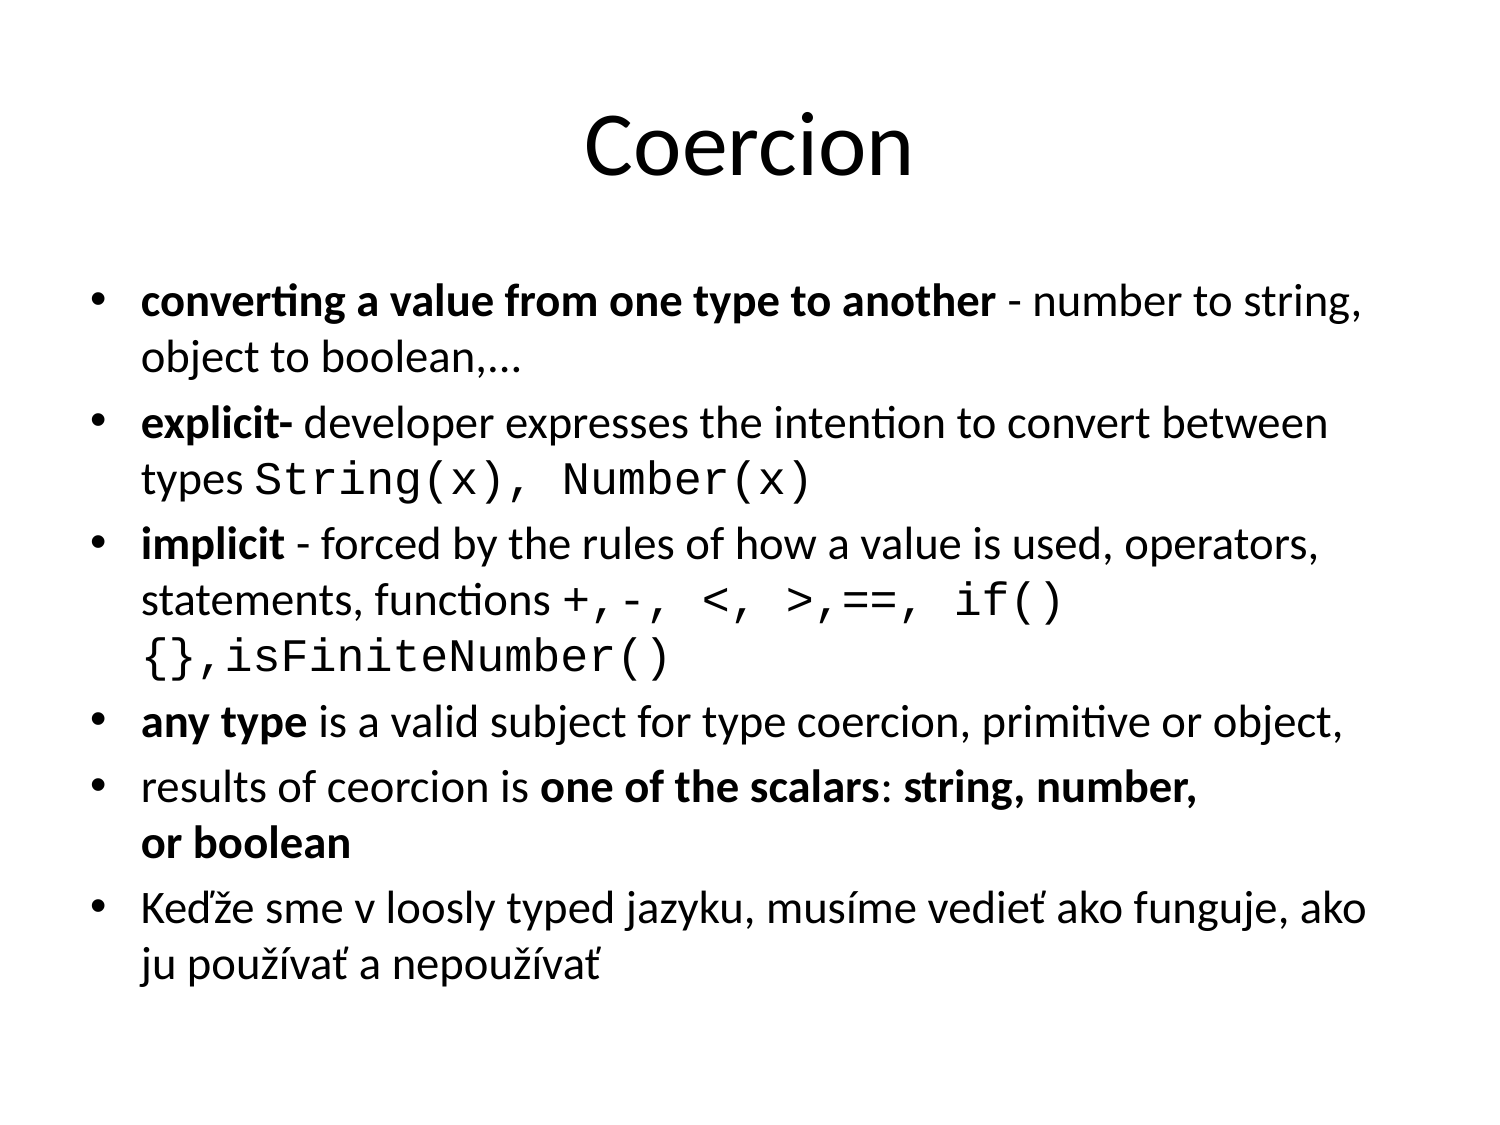

# Coercion
converting a value from one type to another - number to string, object to boolean,...
explicit- developer expresses the intention to convert between types String(x), Number(x)
implicit - forced by the rules of how a value is used, operators, statements, functions +,-, <, >,==, if(){},isFiniteNumber()
any type is a valid subject for type coercion, primitive or object,
results of ceorcion is one of the scalars: string, number, or boolean
Keďže sme v loosly typed jazyku, musíme vedieť ako funguje, ako ju používať a nepoužívať